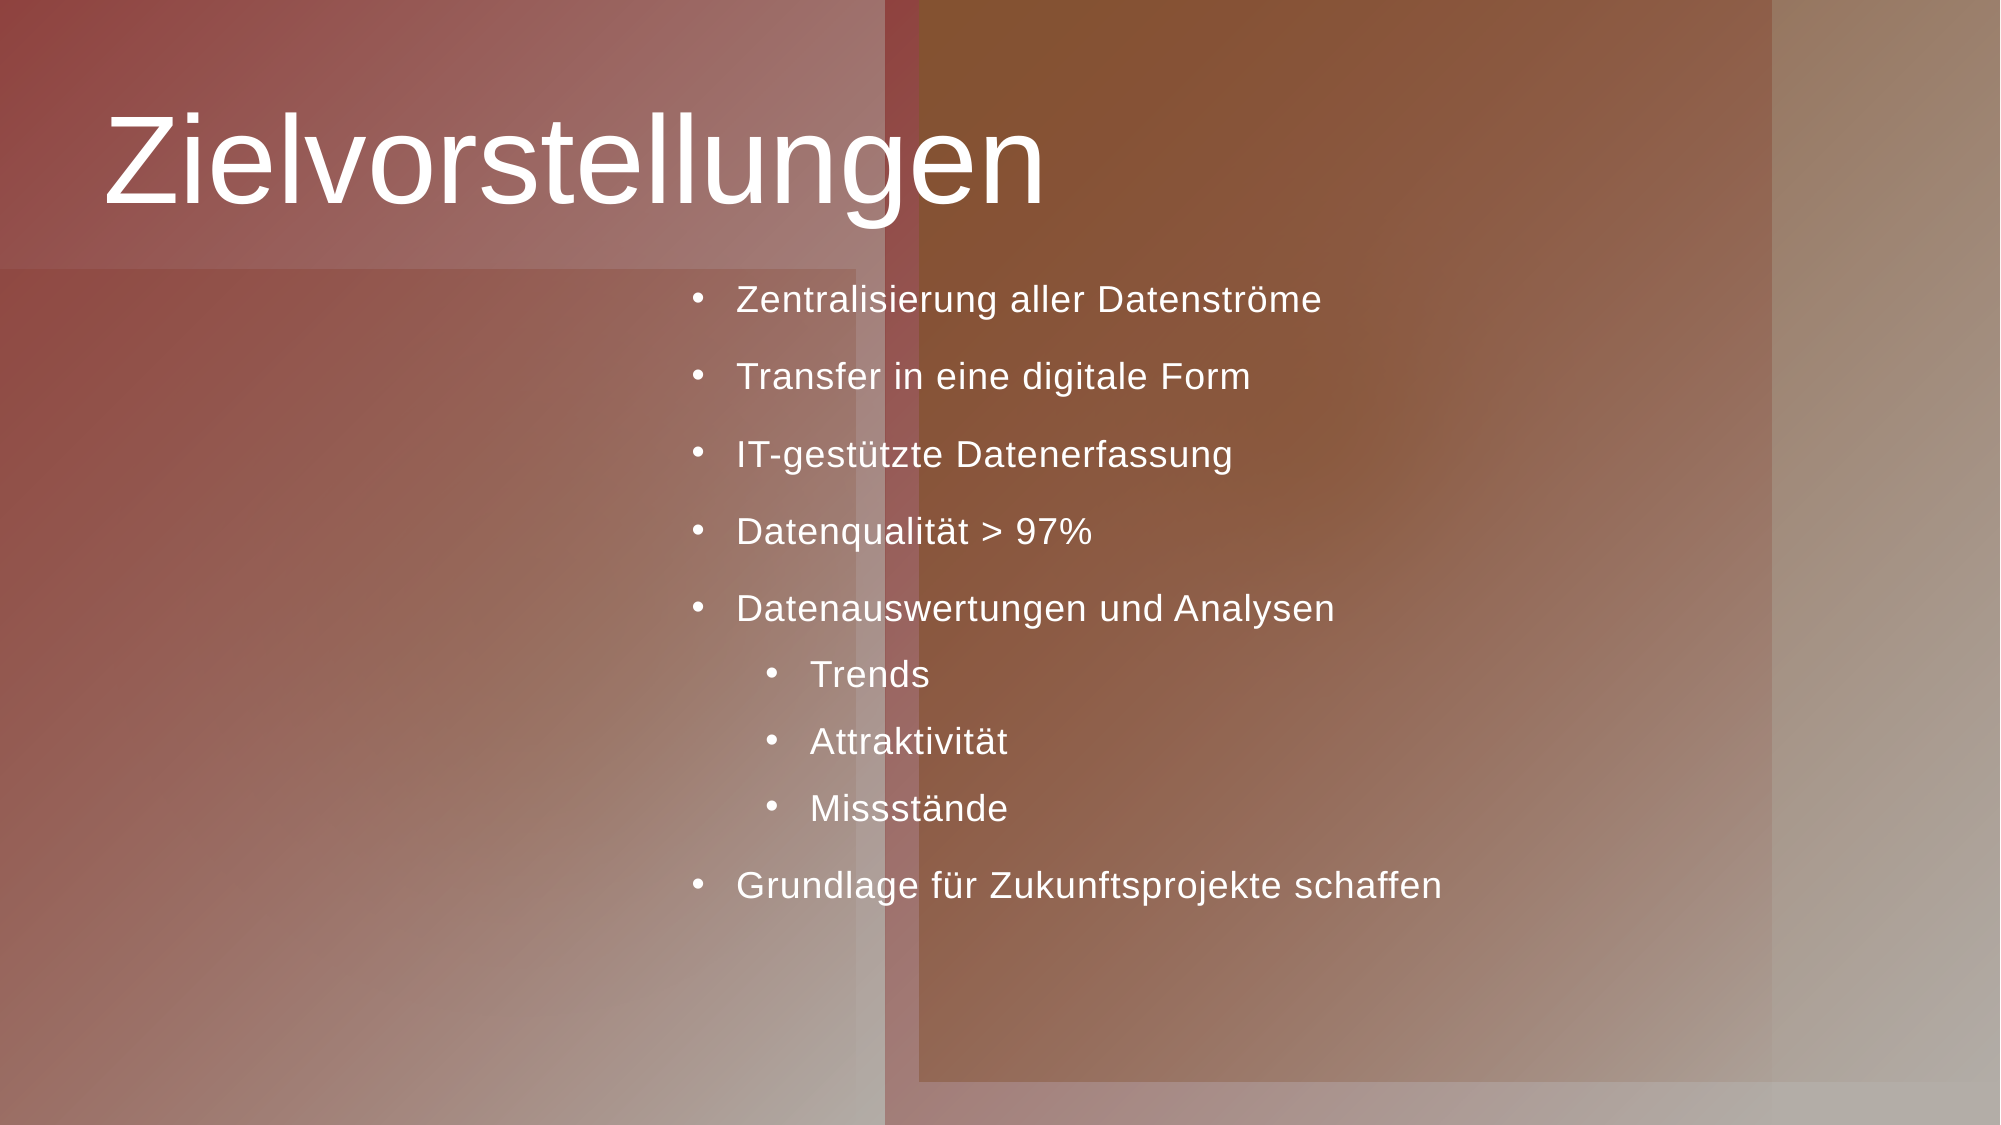

# Zielvorstellungen
Zentralisierung aller Datenströme
Transfer in eine digitale Form
IT-gestützte Datenerfassung
Datenqualität > 97%
Datenauswertungen und Analysen
Trends
Attraktivität
Missstände
Grundlage für Zukunftsprojekte schaffen